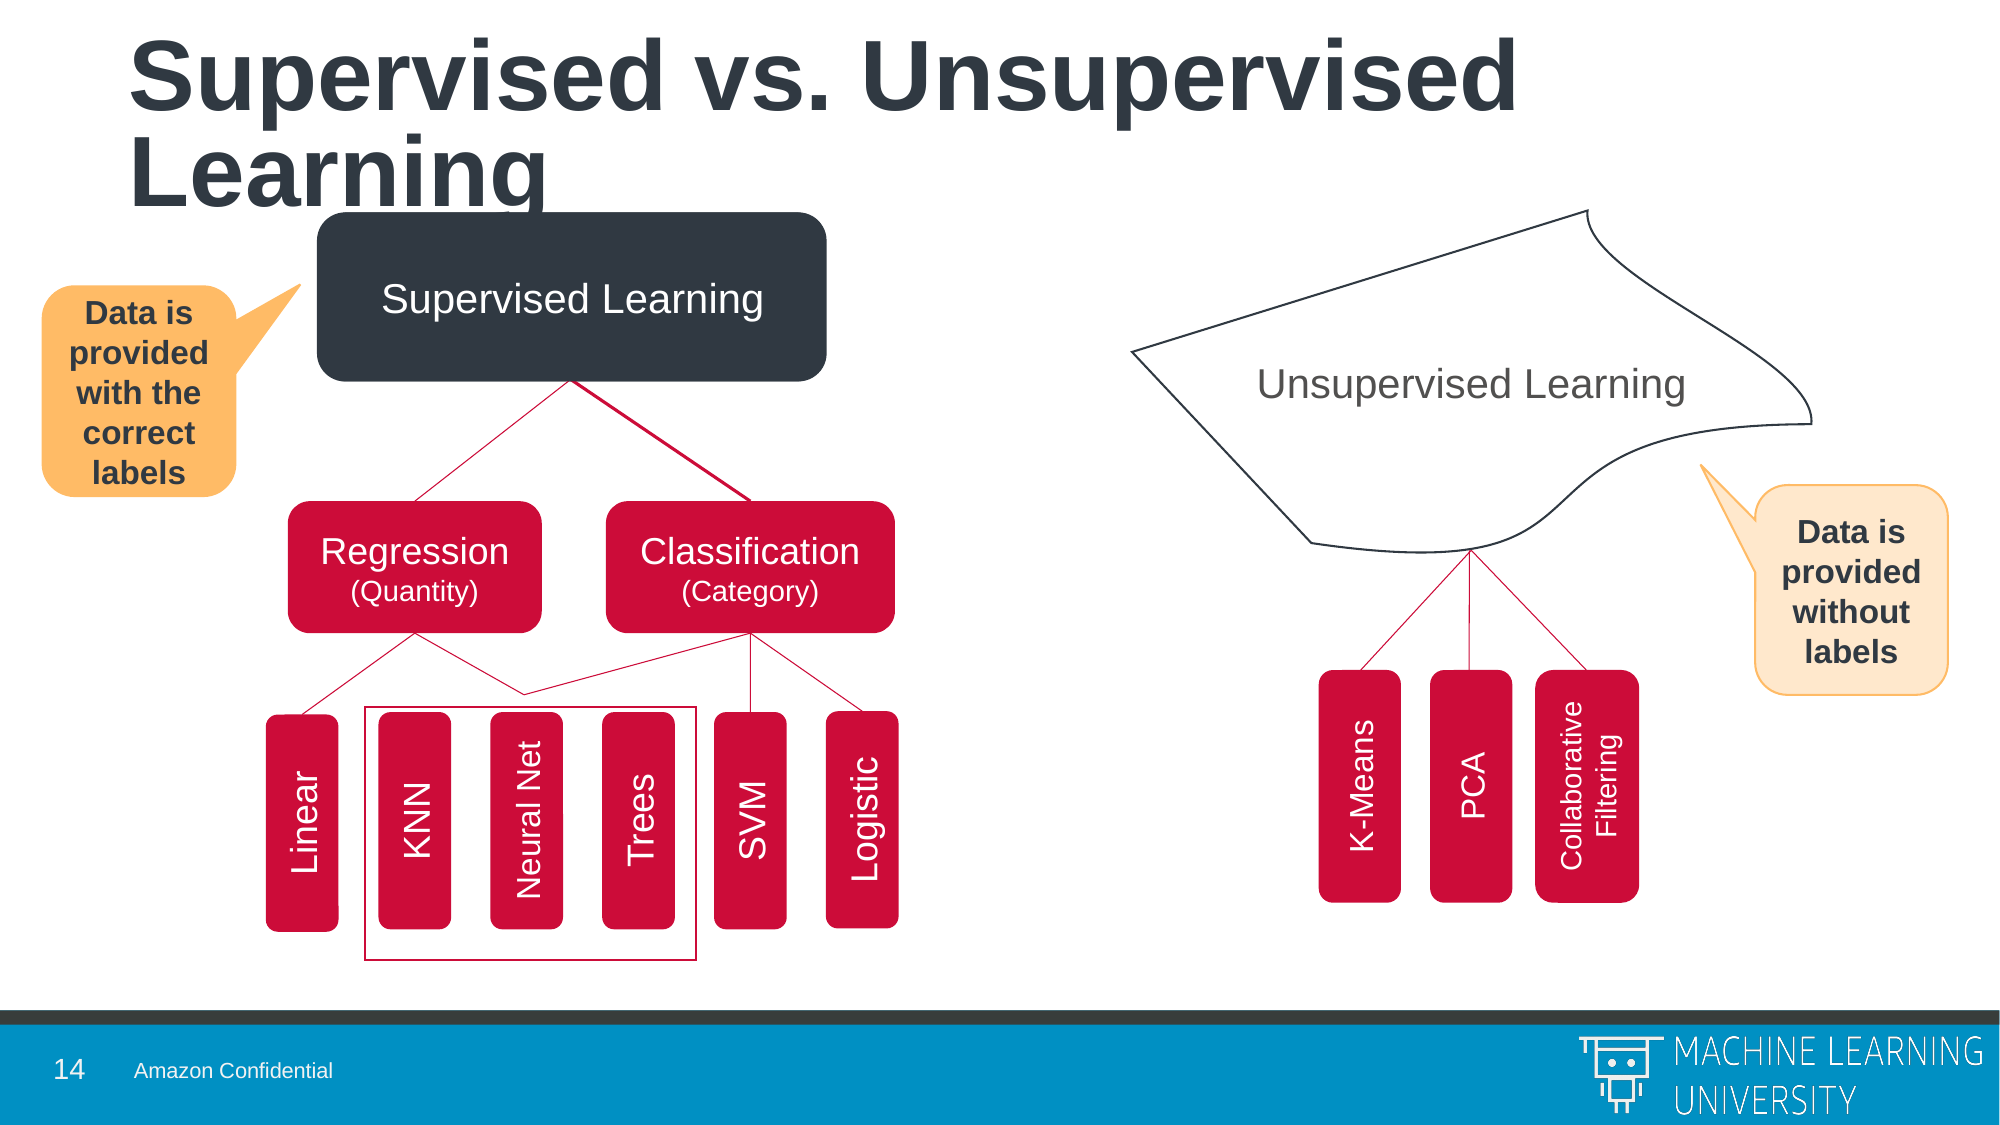

# Supervised vs. Unsupervised Learning
Unsupervised Learning
Supervised Learning
Supervised Learning
Data is provided with the correct labels
Data is provided without labels
Regression
(Quantity)
Classification
(Category)

Collaborative Filtering
K-Means
PCA
Logistic
Trees
SVM
KNN
Neural Net
Linear